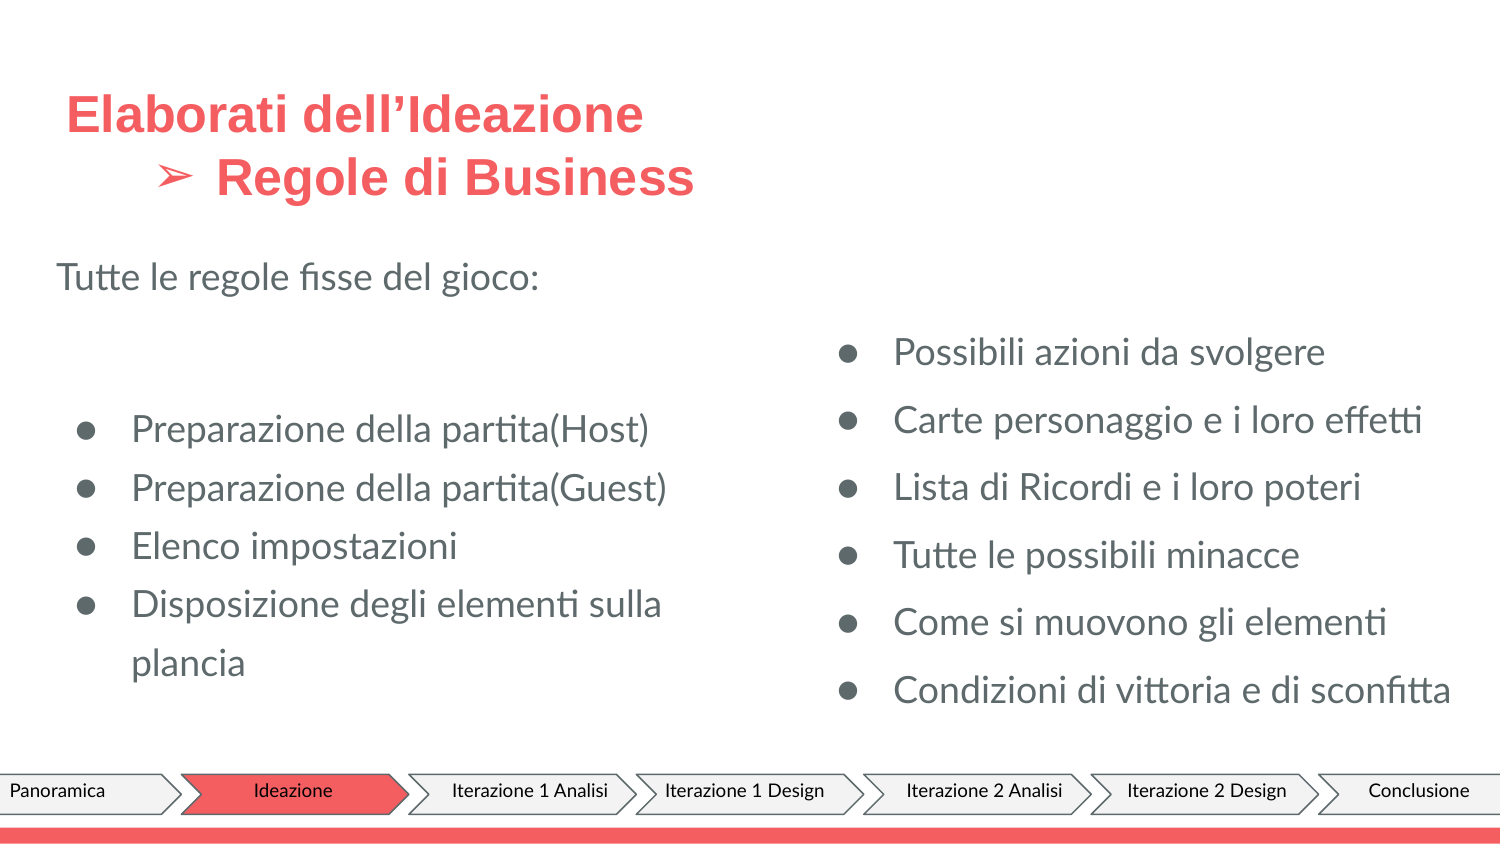

# Elaborati dell’Ideazione
Regole di Business
Tutte le regole fisse del gioco:

Preparazione della partita(Host)
Preparazione della partita(Guest)
Elenco impostazioni
Disposizione degli elementi sulla plancia
Possibili azioni da svolgere
Carte personaggio e i loro effetti
Lista di Ricordi e i loro poteri
Tutte le possibili minacce
Come si muovono gli elementi
Condizioni di vittoria e di sconfitta
Panoramica
Ideazione
Iterazione 1 Analisi
Iterazione 1 Design
Iterazione 2 Analisi
Iterazione 2 Design
Conclusione